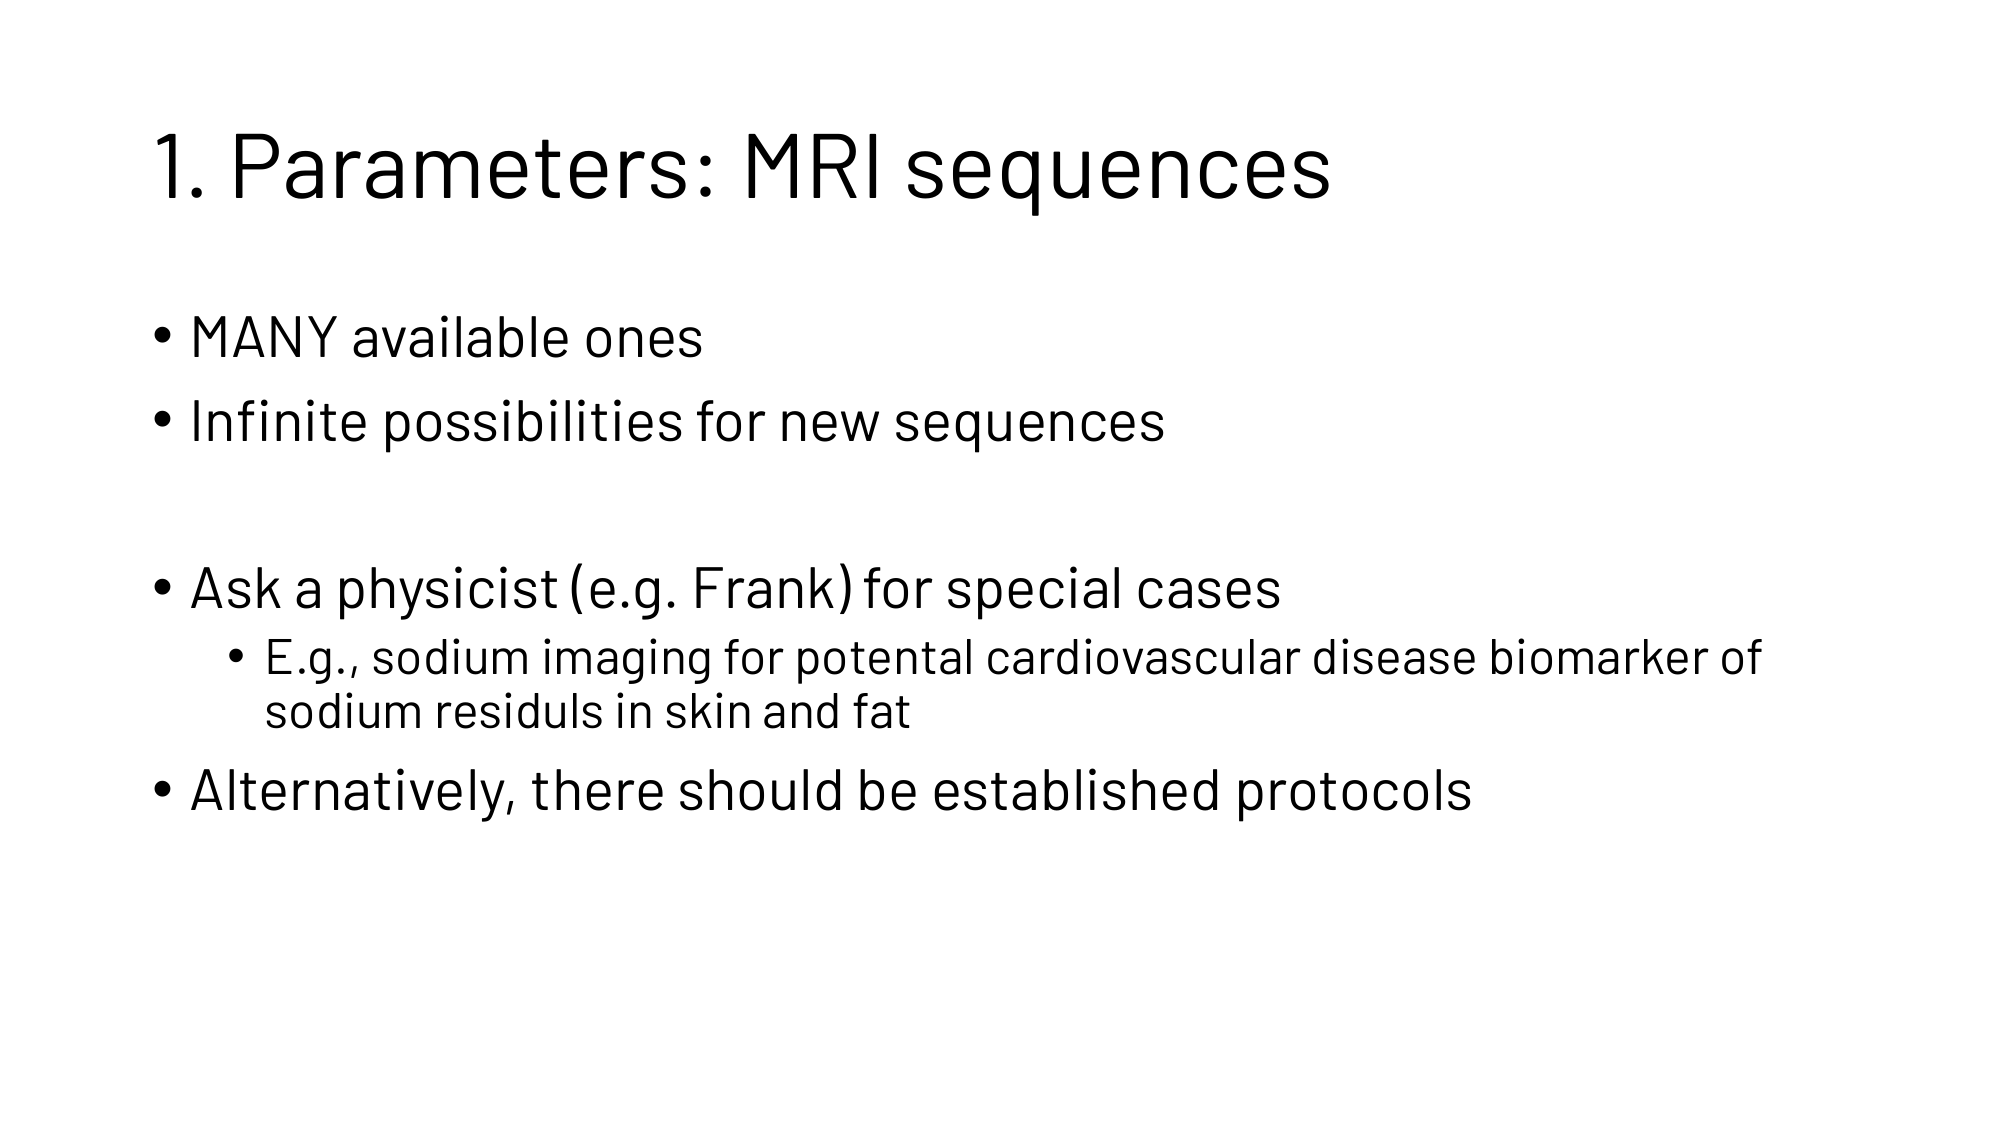

# 1. Parameters: MRI sequences
MANY available ones
Infinite possibilities for new sequences

Ask a physicist (e.g. Frank) for special cases
E.g., sodium imaging for potental cardiovascular disease biomarker of sodium residuls in skin and fat
Alternatively, there should be established protocols